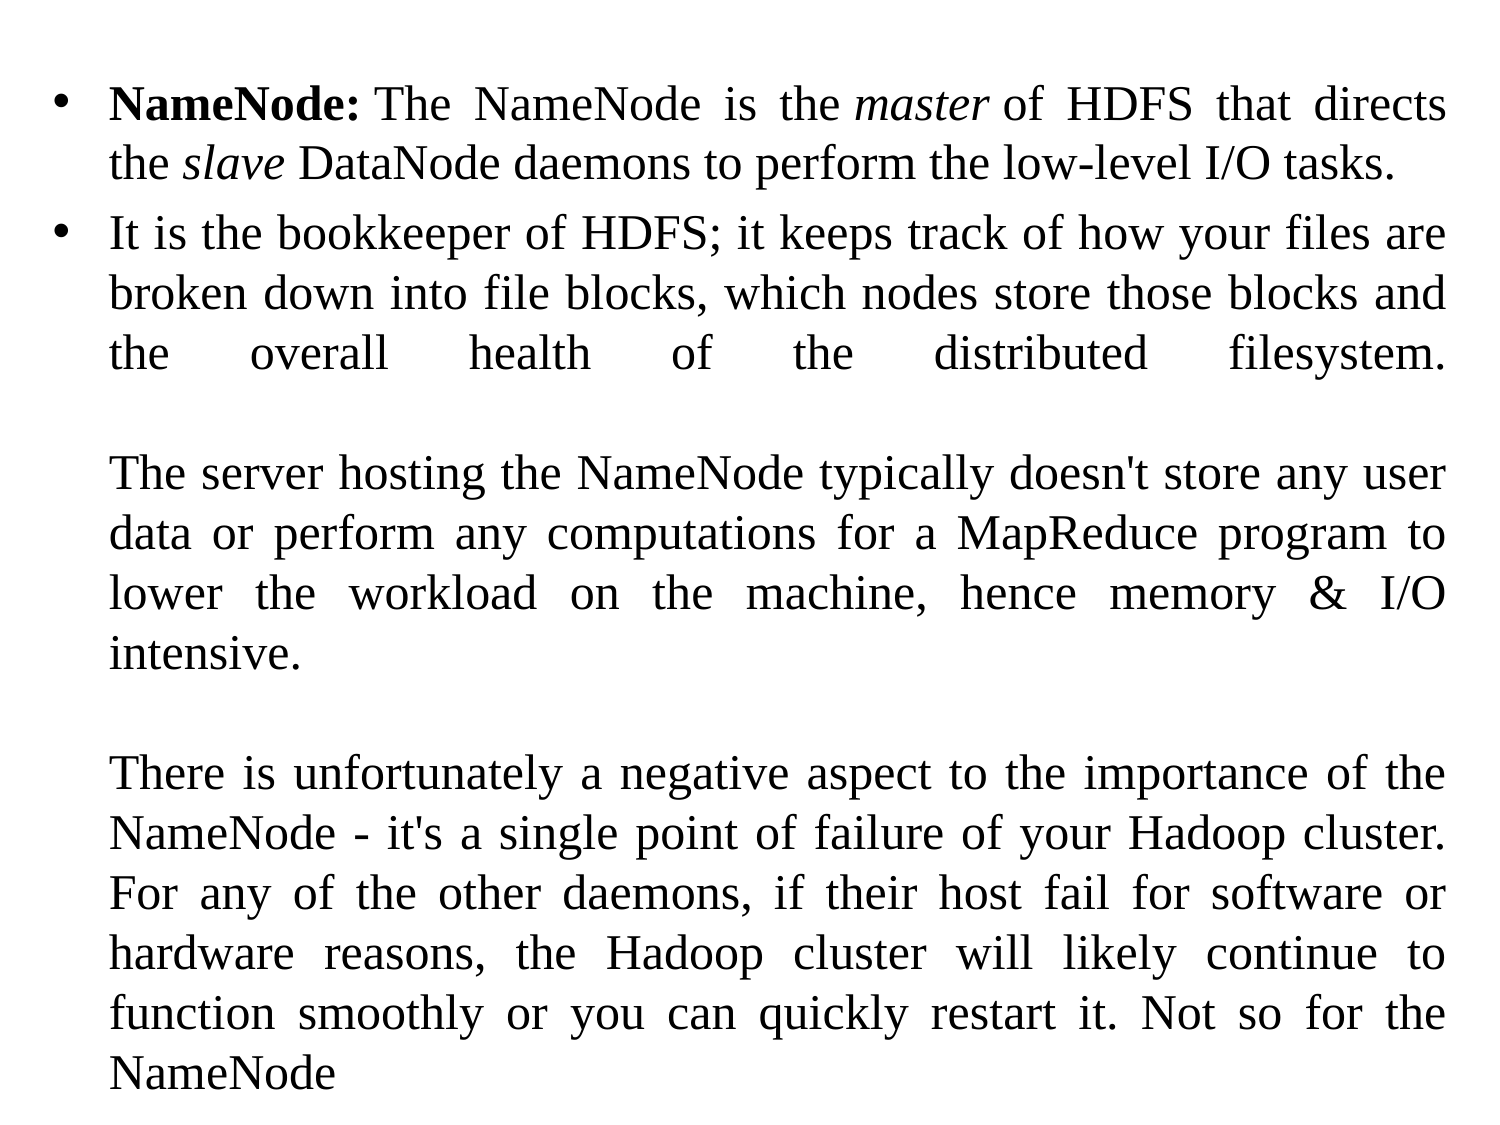

NameNode: The NameNode is the master of HDFS that directs the slave DataNode daemons to perform the low-level I/O tasks.
It is the bookkeeper of HDFS; it keeps track of how your files are broken down into file blocks, which nodes store those blocks and the overall health of the distributed filesystem.
The server hosting the NameNode typically doesn't store any user data or perform any computations for a MapReduce program to lower the workload on the machine, hence memory & I/O intensive.
There is unfortunately a negative aspect to the importance of the NameNode - it's a single point of failure of your Hadoop cluster. For any of the other daemons, if their host fail for software or hardware reasons, the Hadoop cluster will likely continue to function smoothly or you can quickly restart it. Not so for the NameNode